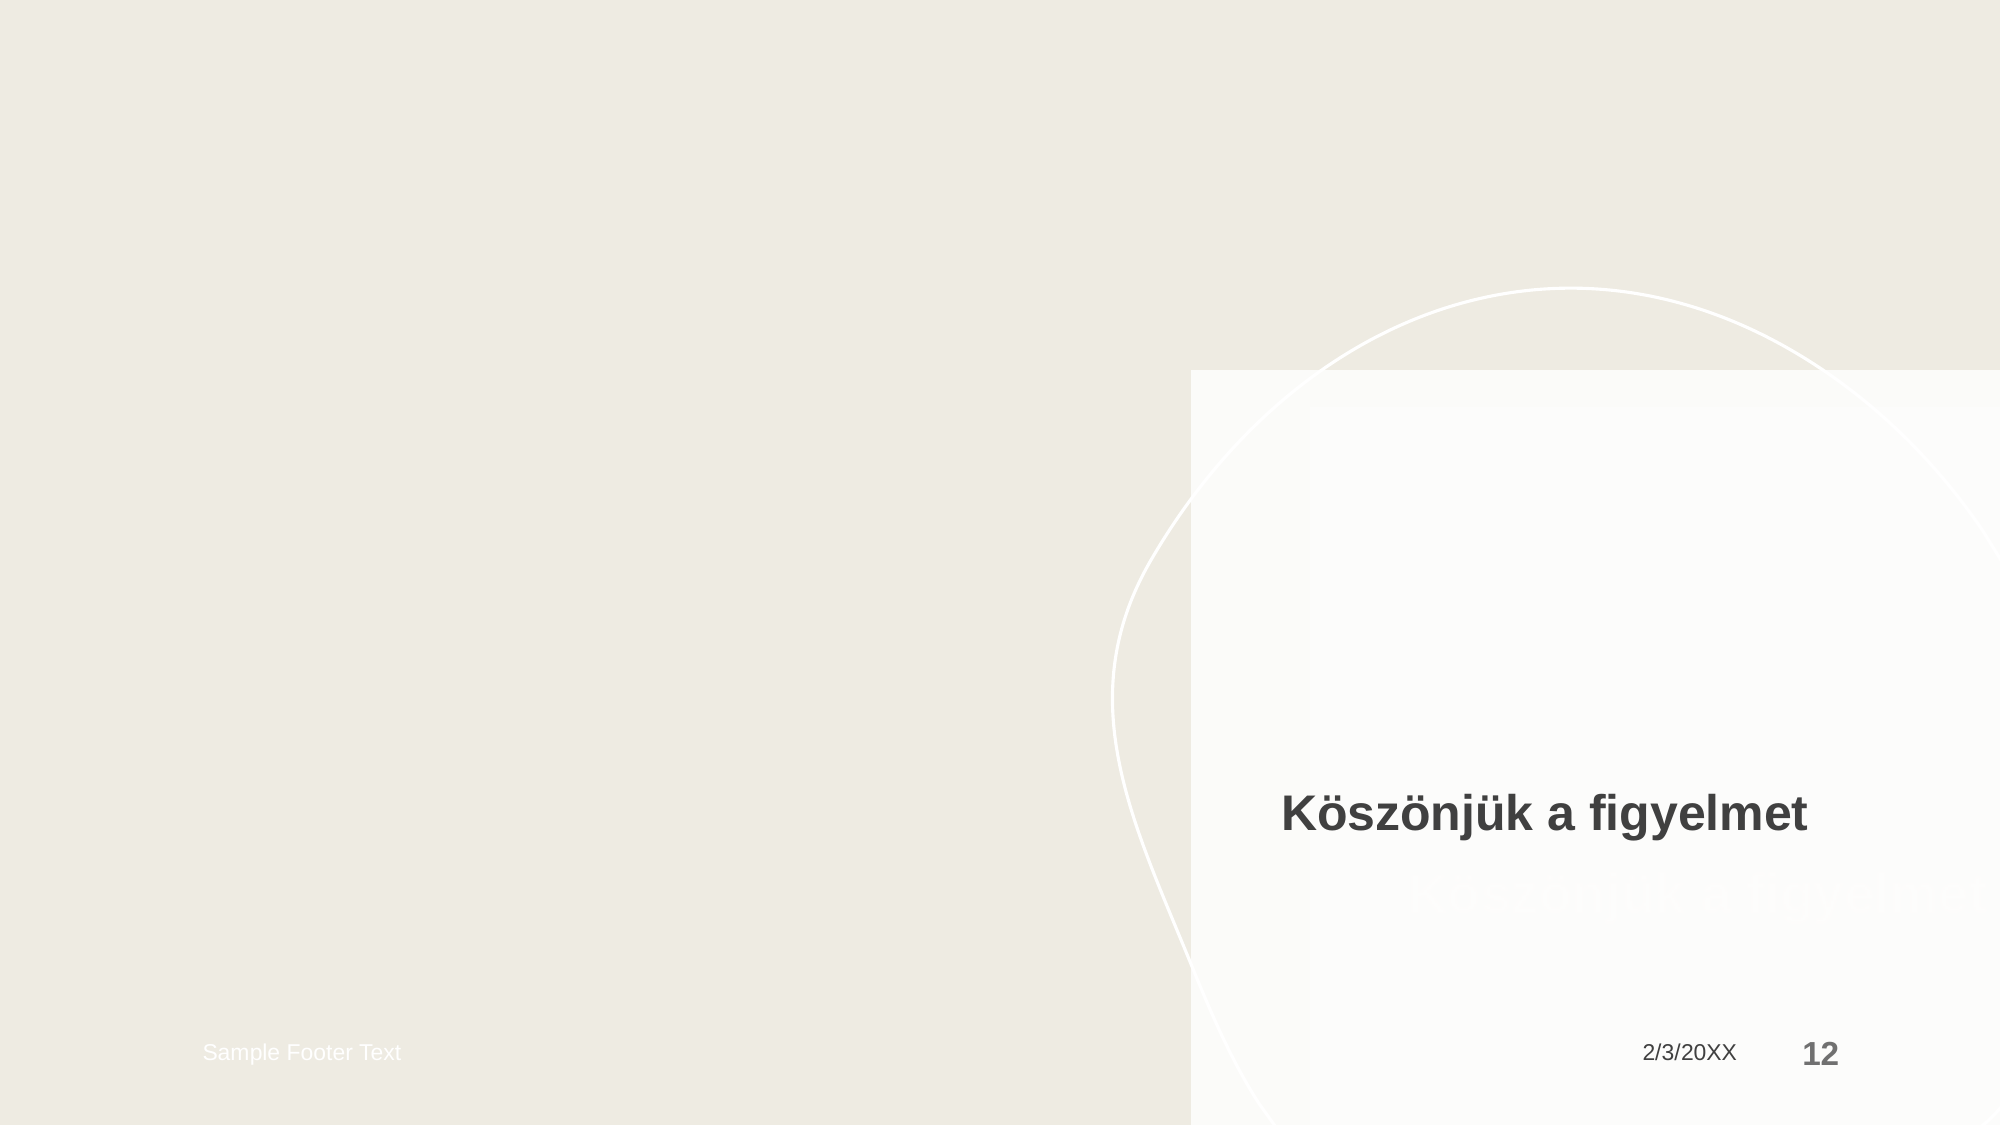

# Köszönjük a figyelmet

Sample Footer Text
2/3/20XX
12